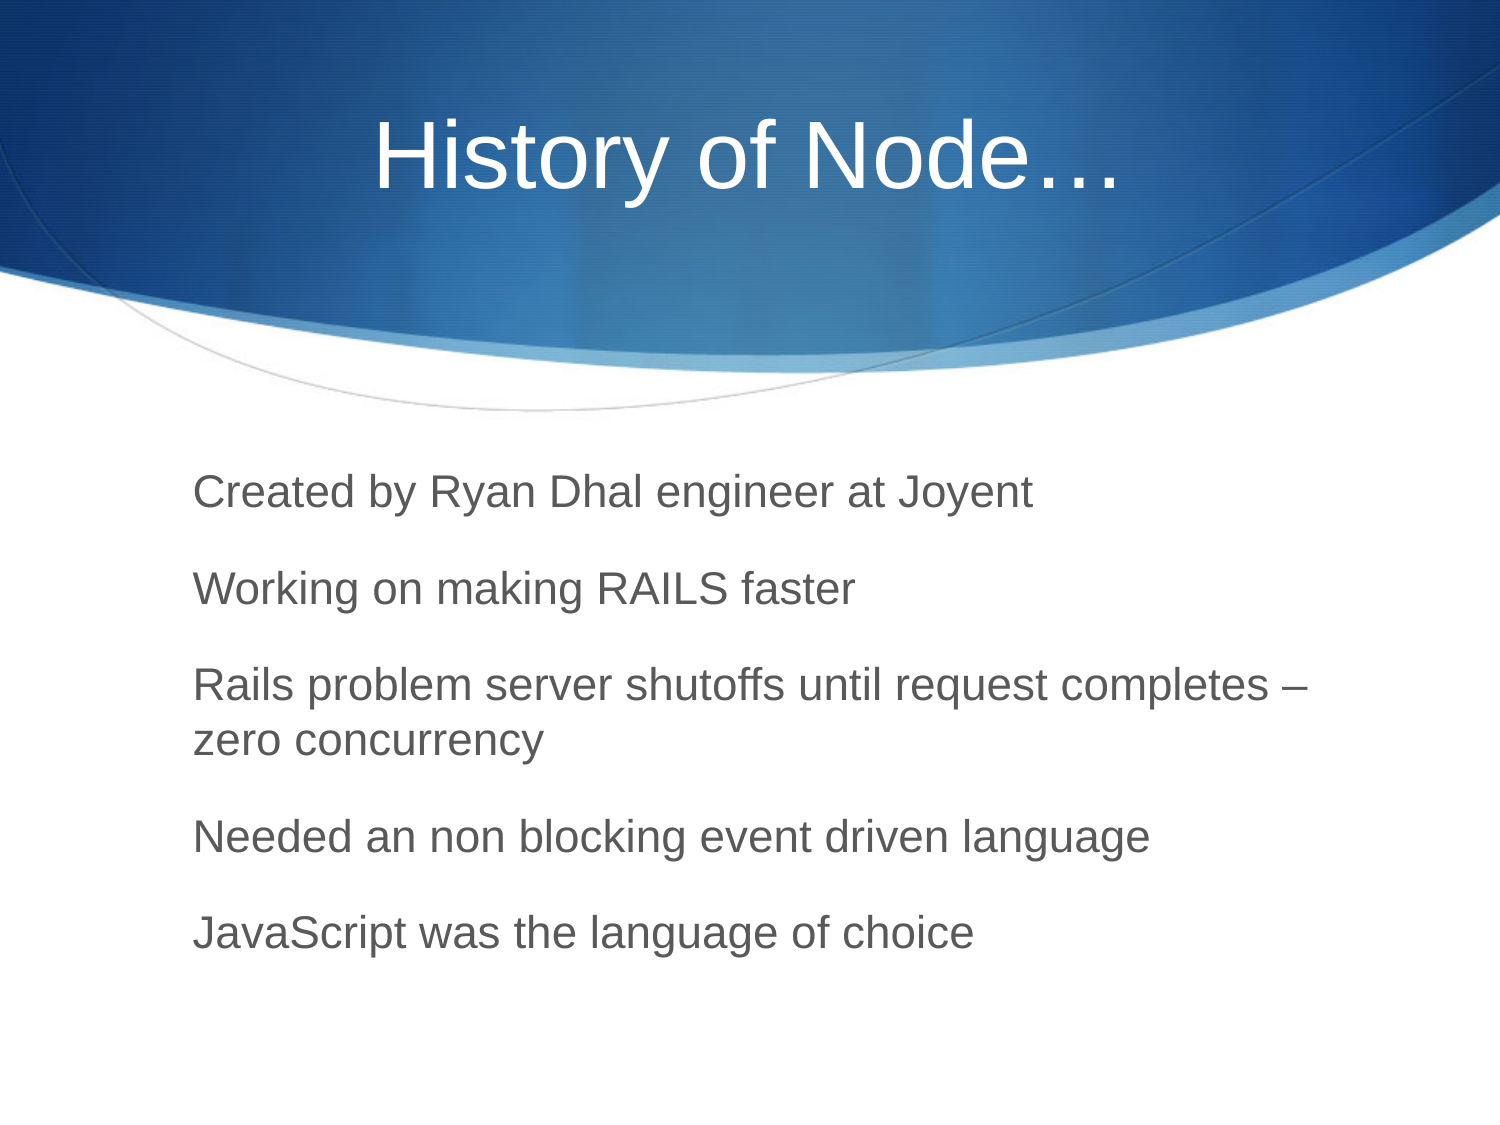

History of Node…
Created by Ryan Dhal engineer at Joyent
Working on making RAILS faster
Rails problem server shutoffs until request completes – zero concurrency
Needed an non blocking event driven language
JavaScript was the language of choice